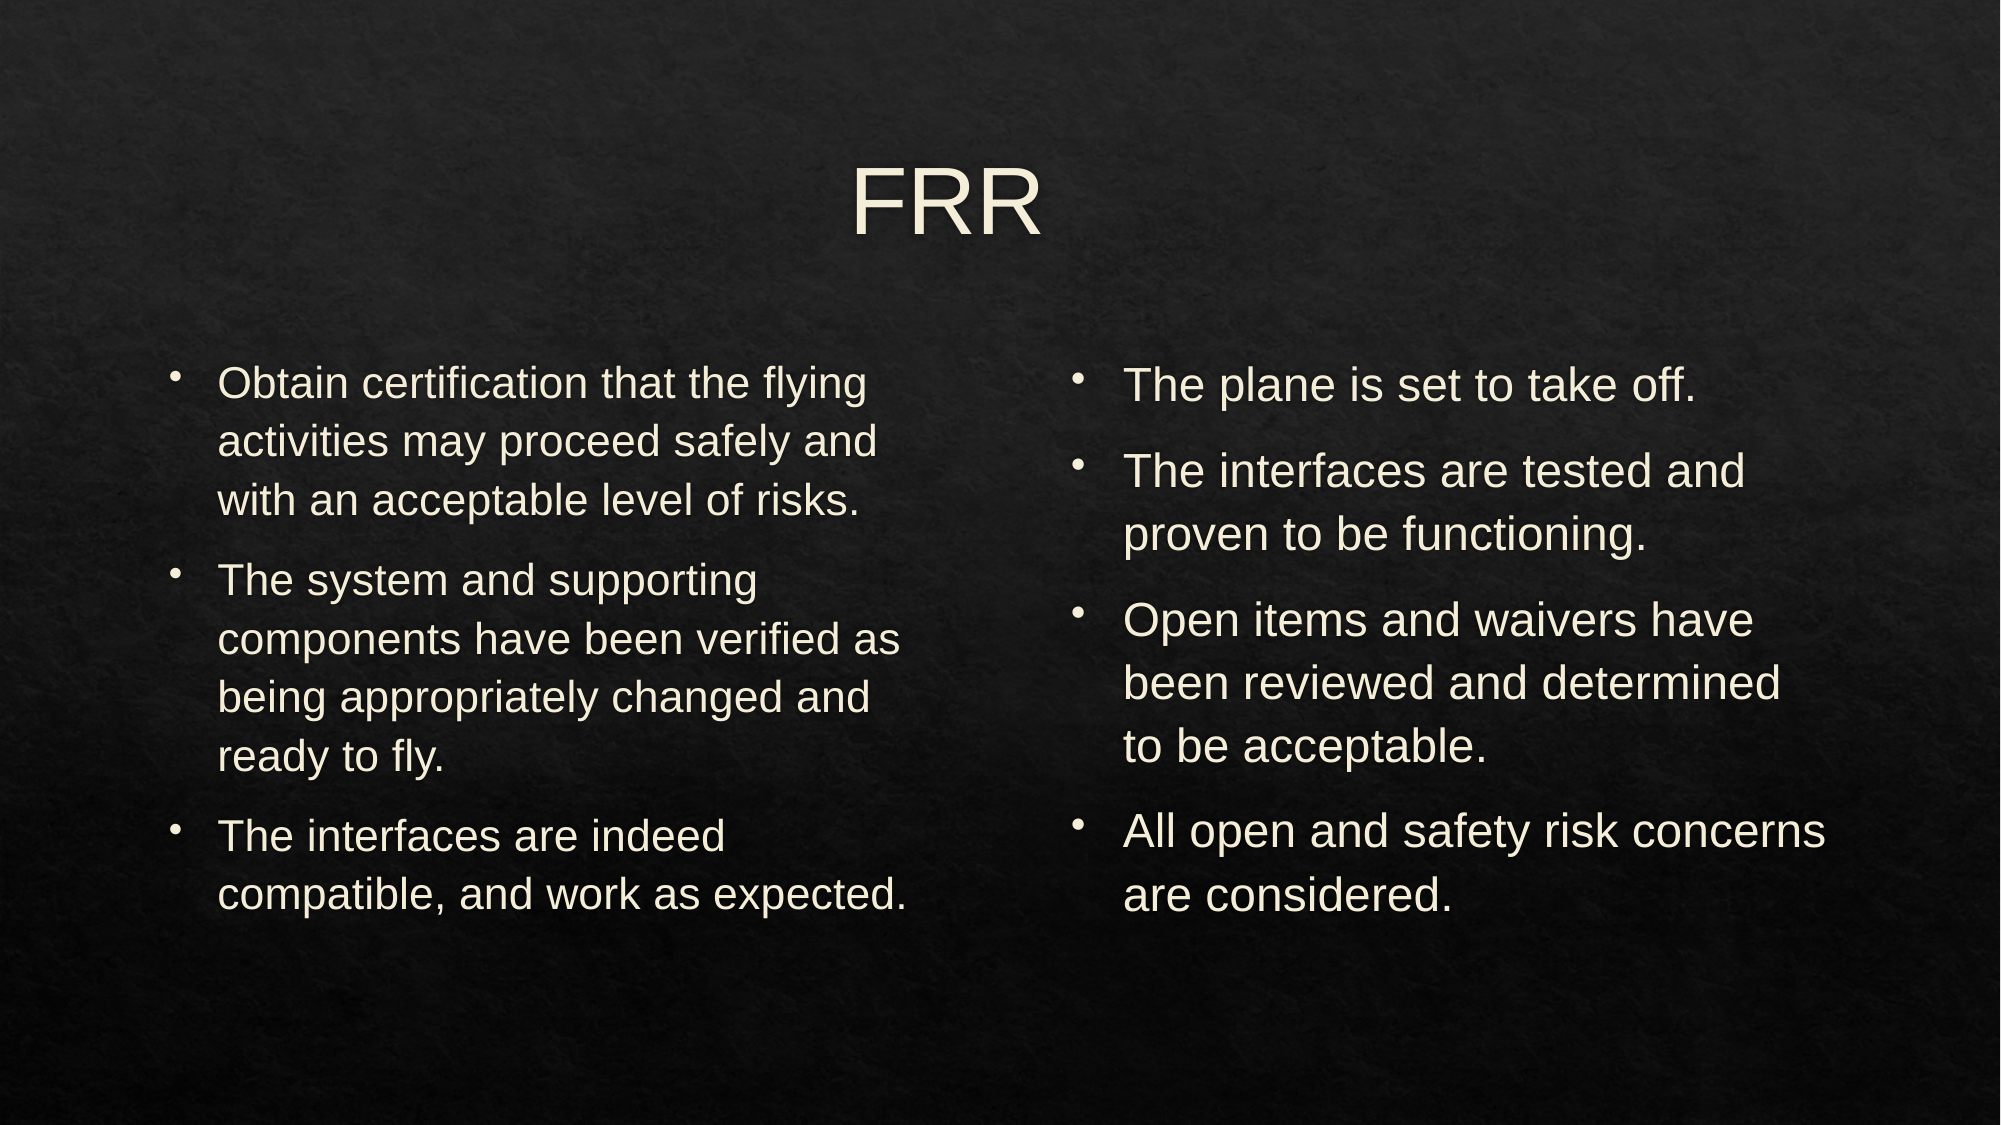

# FRR
Obtain certification that the flying activities may proceed safely and with an acceptable level of risks.
The system and supporting components have been verified as being appropriately changed and ready to fly.
The interfaces are indeed compatible, and work as expected.
The plane is set to take off.
The interfaces are tested and proven to be functioning.
Open items and waivers have been reviewed and determined to be acceptable.
All open and safety risk concerns are considered.